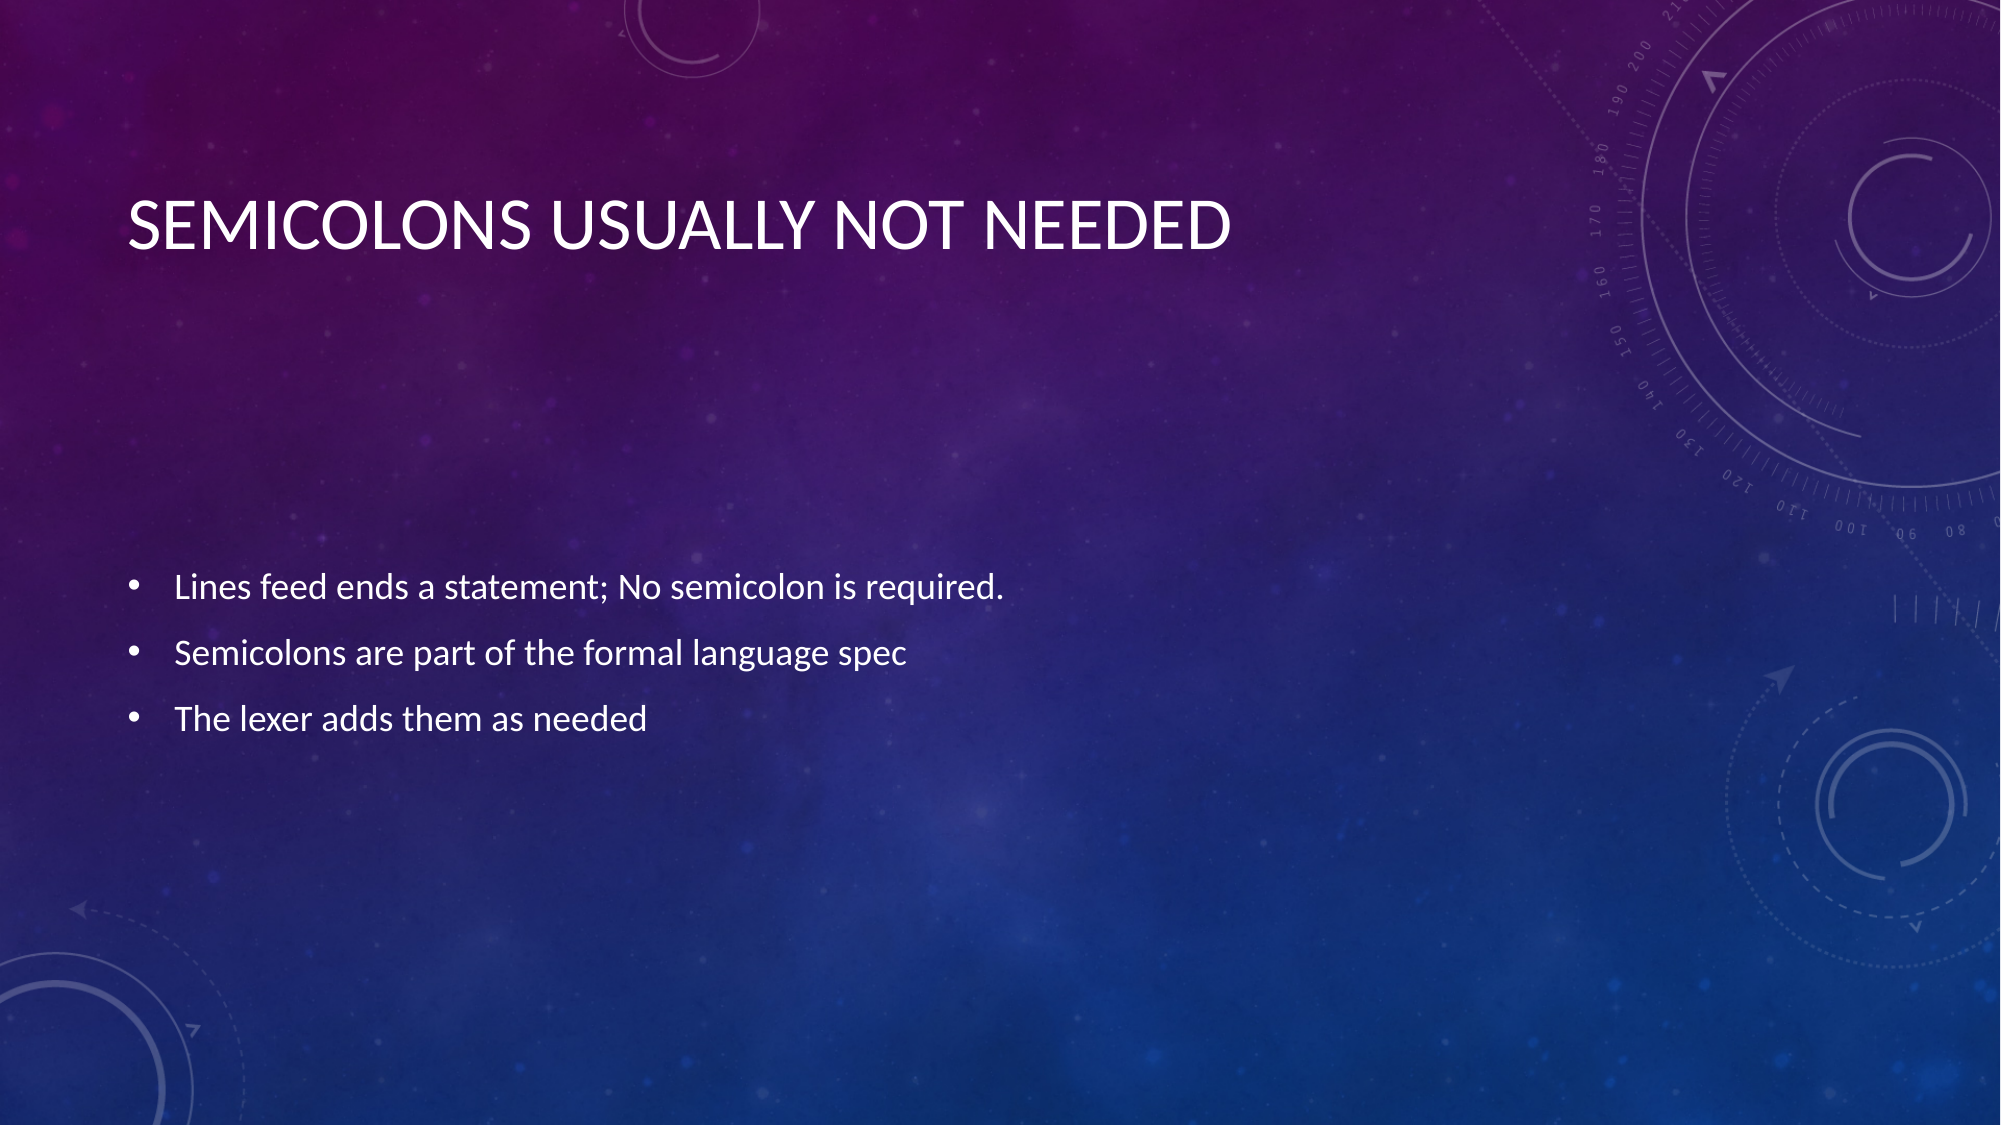

# Semicolons usually not needed
Lines feed ends a statement; No semicolon is required.
Semicolons are part of the formal language spec
The lexer adds them as needed